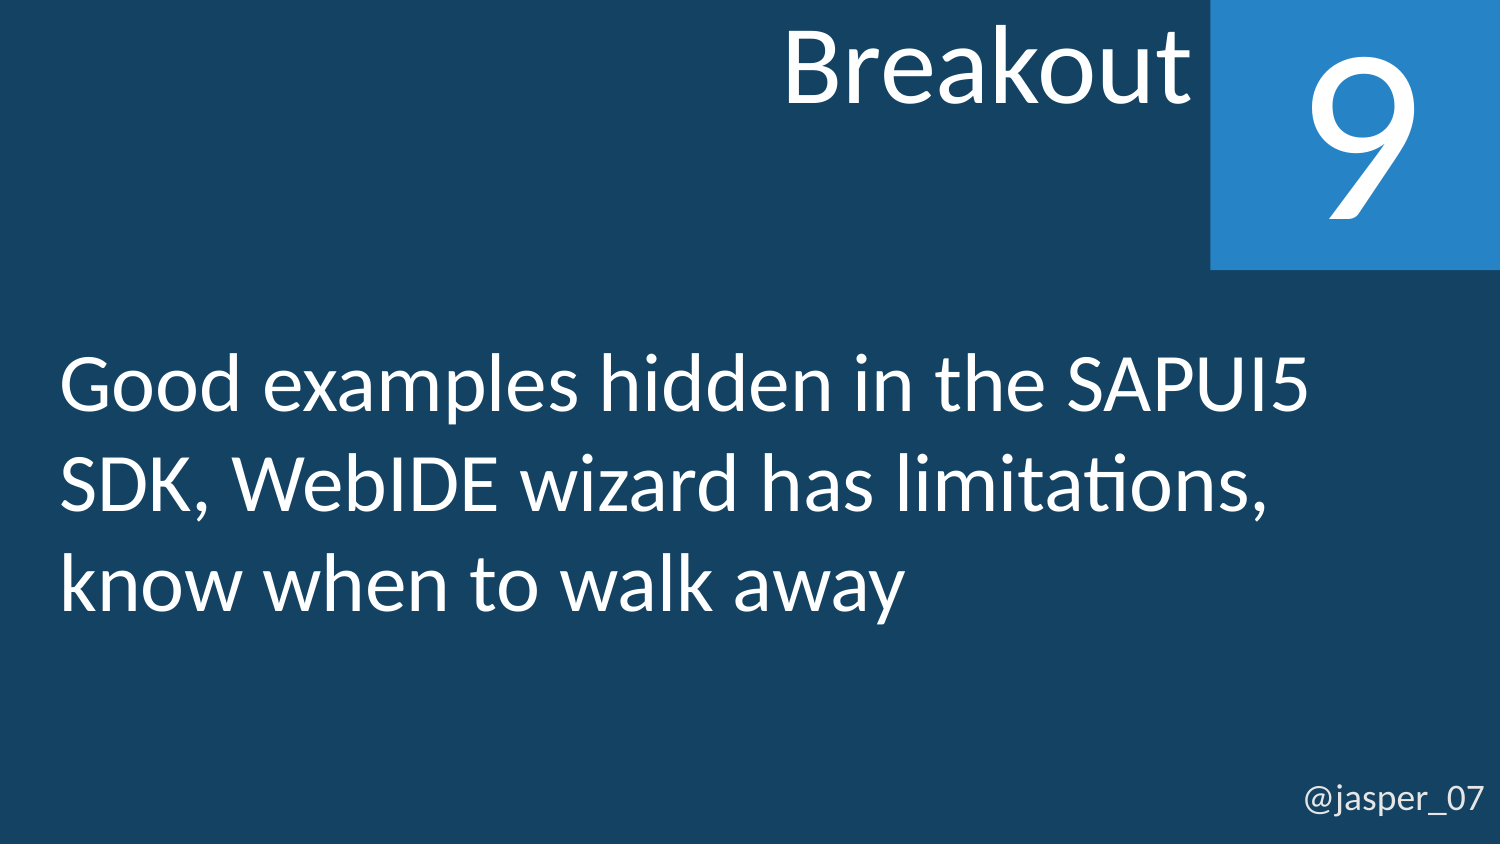

Breakout
9
Good examples hidden in the SAPUI5 SDK, WebIDE wizard has limitations, know when to walk away

@jasper_07